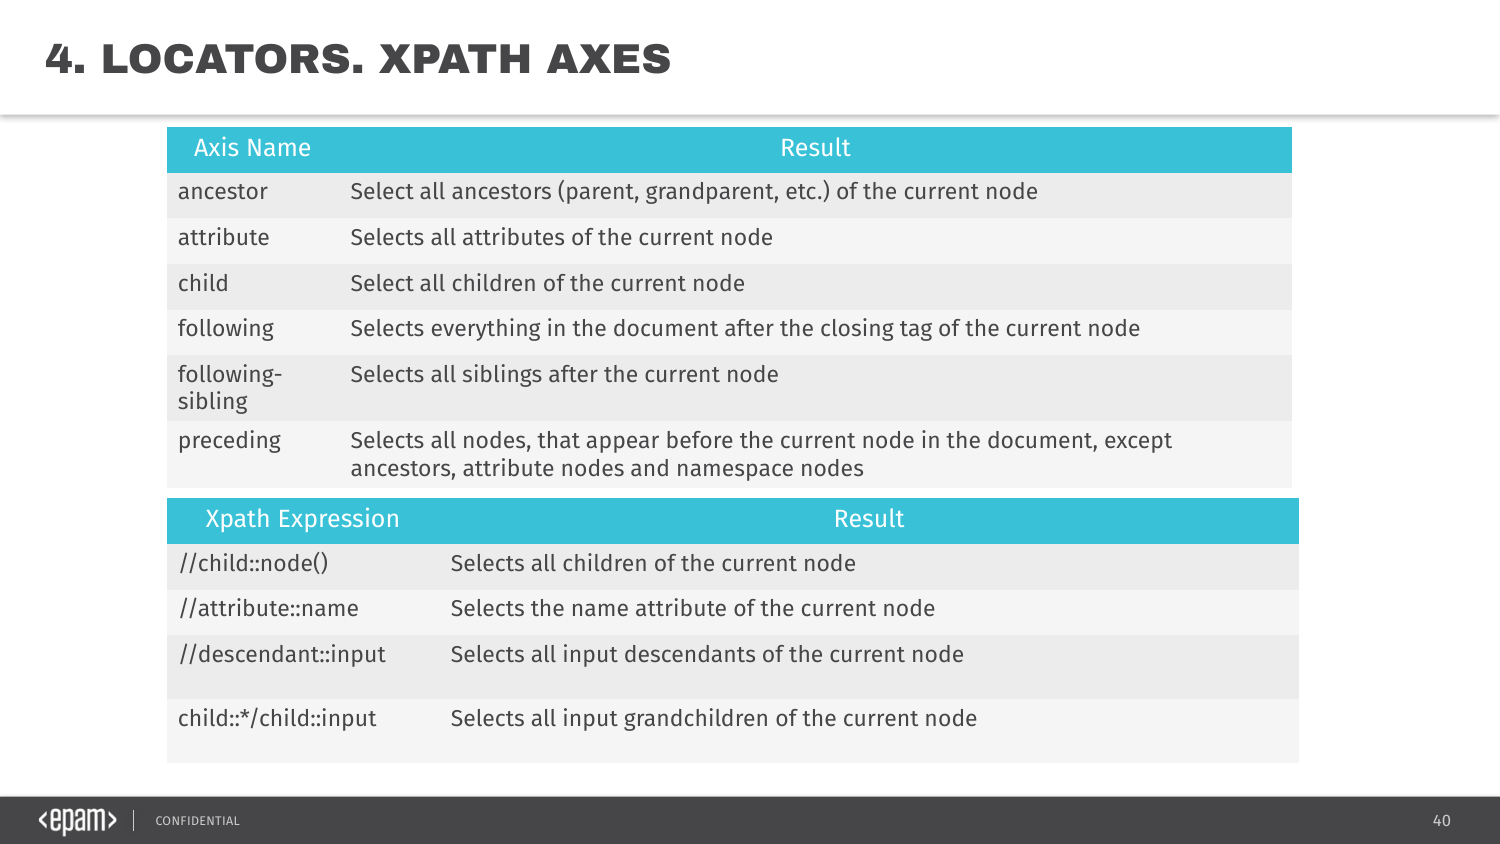

4. LOCATORS. XPATH AXES
| Axis Name | Result |
| --- | --- |
| ancestor | Select all ancestors (parent, grandparent, etc.) of the current node |
| attribute | Selects all attributes of the current node |
| child | Select all children of the current node |
| following | Selects everything in the document after the closing tag of the current node |
| following-sibling | Selects all siblings after the current node |
| preceding | Selects all nodes, that appear before the current node in the document, except ancestors, attribute nodes and namespace nodes |
| Xpath Expression | Result |
| --- | --- |
| //child::node() | Selects all children of the current node |
| //attribute::name | Selects the name attribute of the current node |
| //descendant::input | Selects all input descendants of the current node |
| child::\*/child::input | Selects all input grandchildren of the current node |